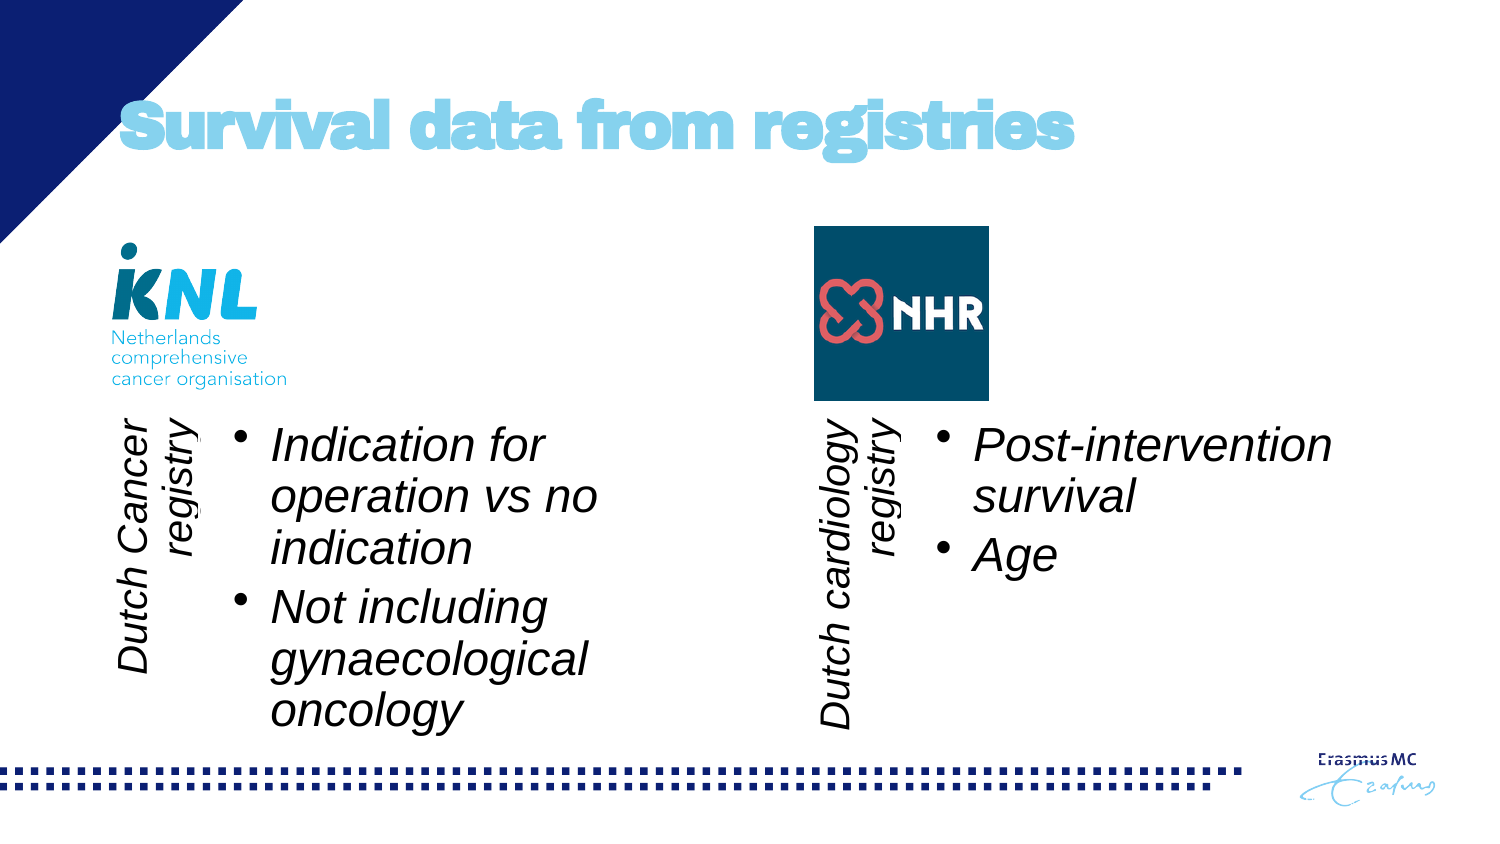

# Survival data from registries
Dutch Cancer registry
Indication for operation vs no indication
Not including gynaecological oncology
Dutch cardiology registry
Post-intervention survival
Age